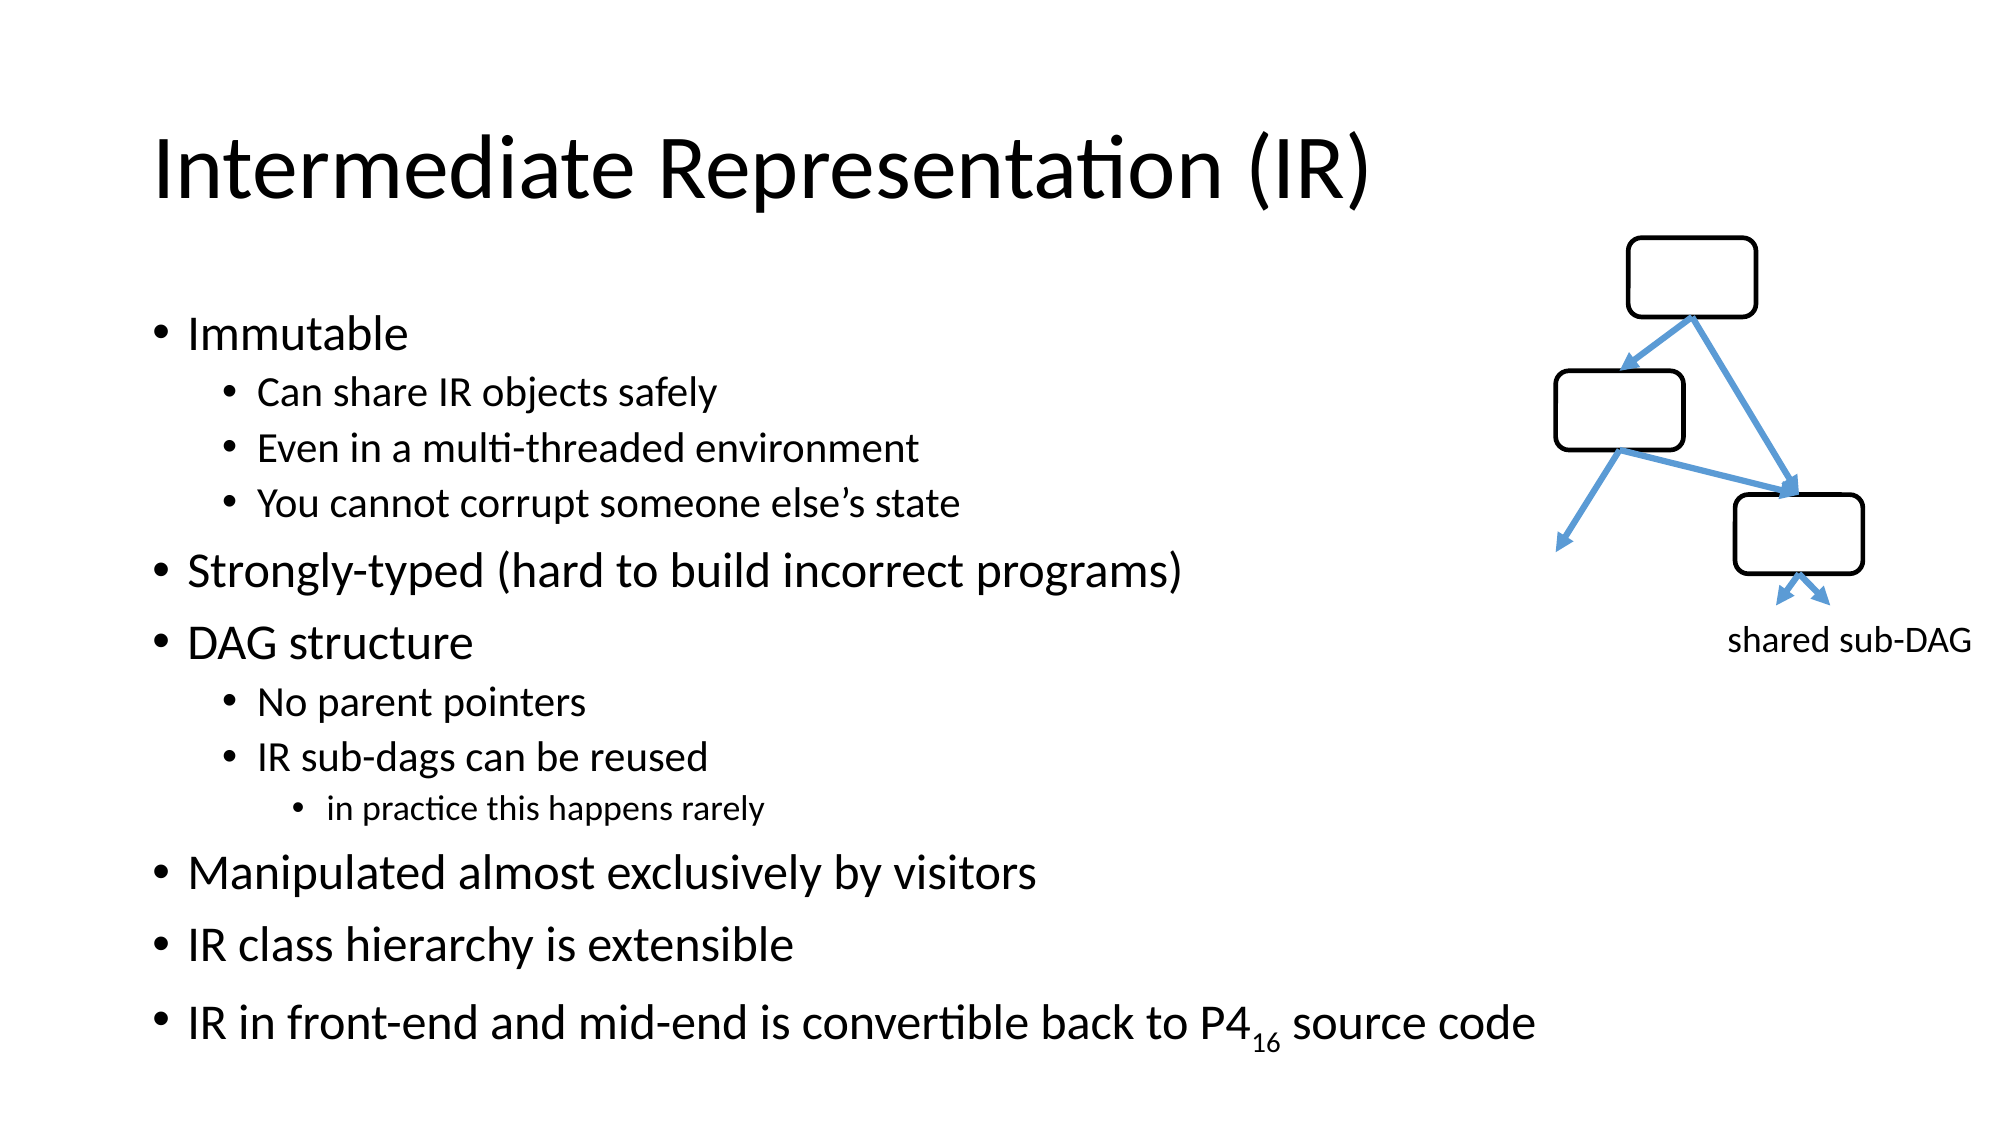

# Intermediate Representation (IR)

Immutable
Can share IR objects safely
Even in a multi-threaded environment
You cannot corrupt someone else’s state
Strongly-typed (hard to build incorrect programs)
DAG structure
No parent pointers
IR sub-dags can be reused
in practice this happens rarely
Manipulated almost exclusively by visitors
IR class hierarchy is extensible
IR in front-end and mid-end is convertible back to P416 source code

shared sub-DAG